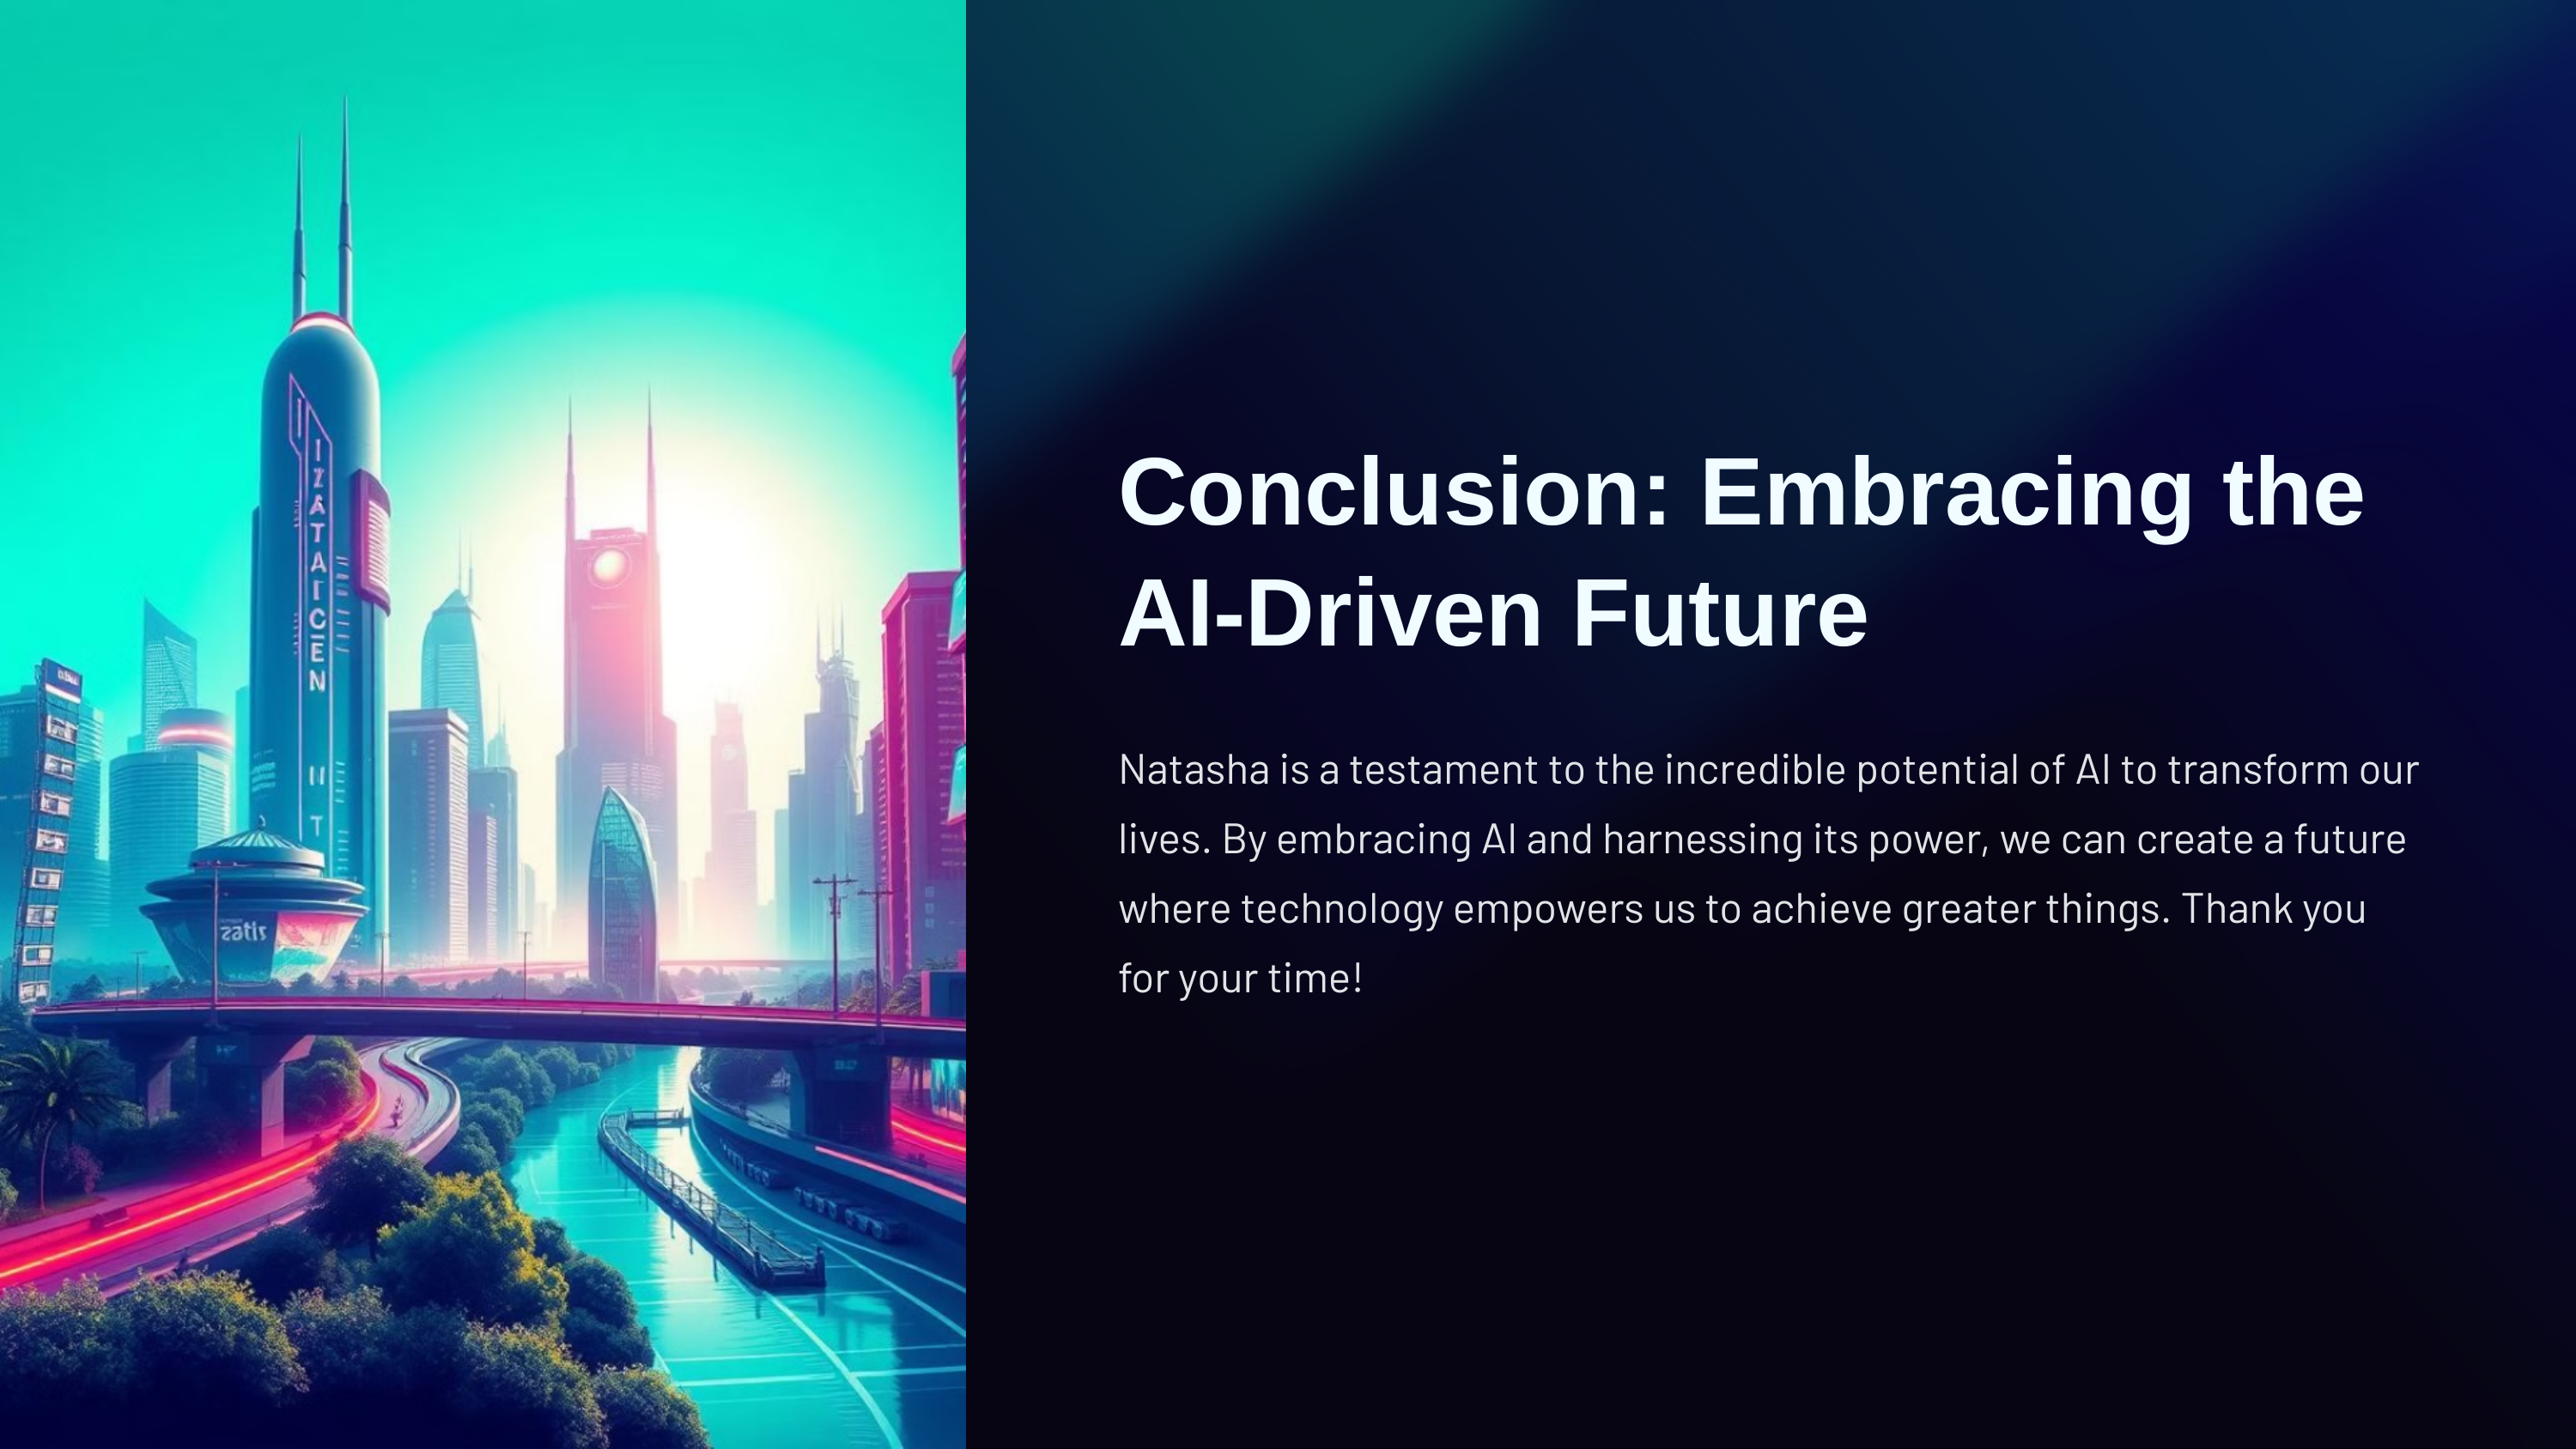

Conclusion: Embracing the AI-Driven Future
Natasha is a testament to the incredible potential of AI to transform our lives. By embracing AI and harnessing its power, we can create a future where technology empowers us to achieve greater things. Thank you for your time!